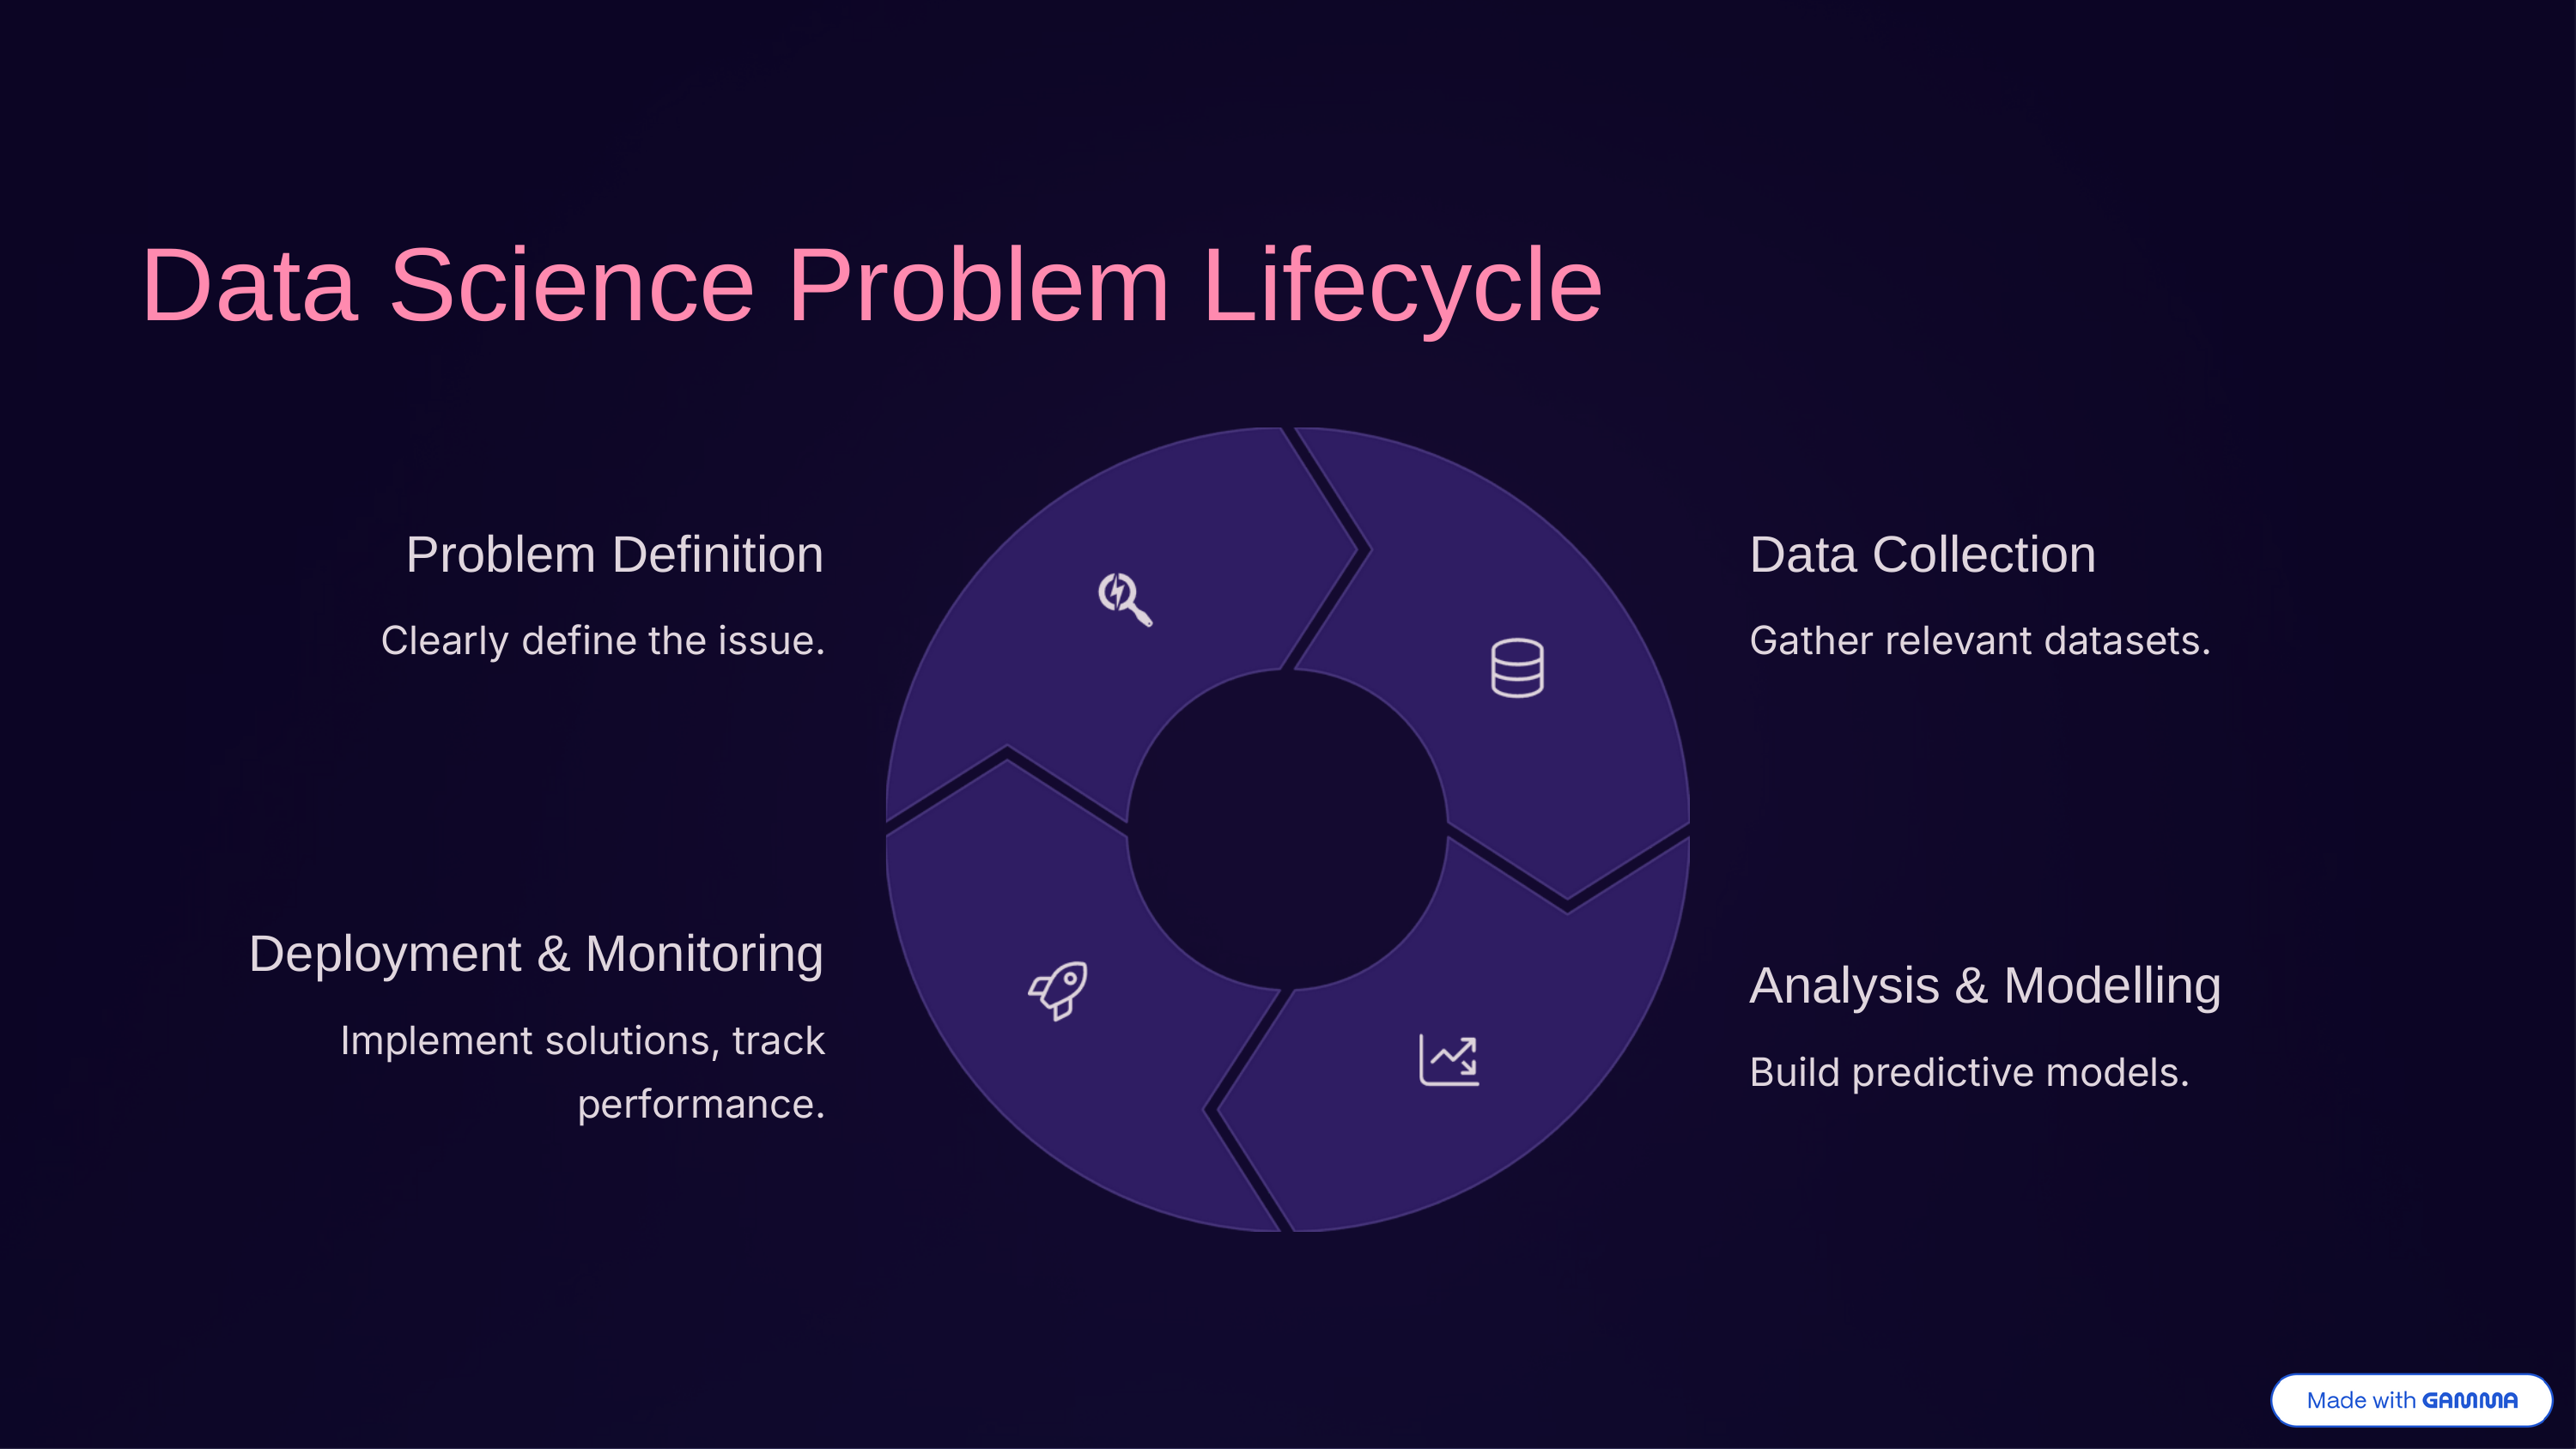

Data Science Problem Lifecycle

Problem Definition
Data Collection

Clearly define the issue.
Gather relevant datasets.

Deployment & Monitoring
Analysis & Modelling

Implement solutions, track performance.

Build predictive models.